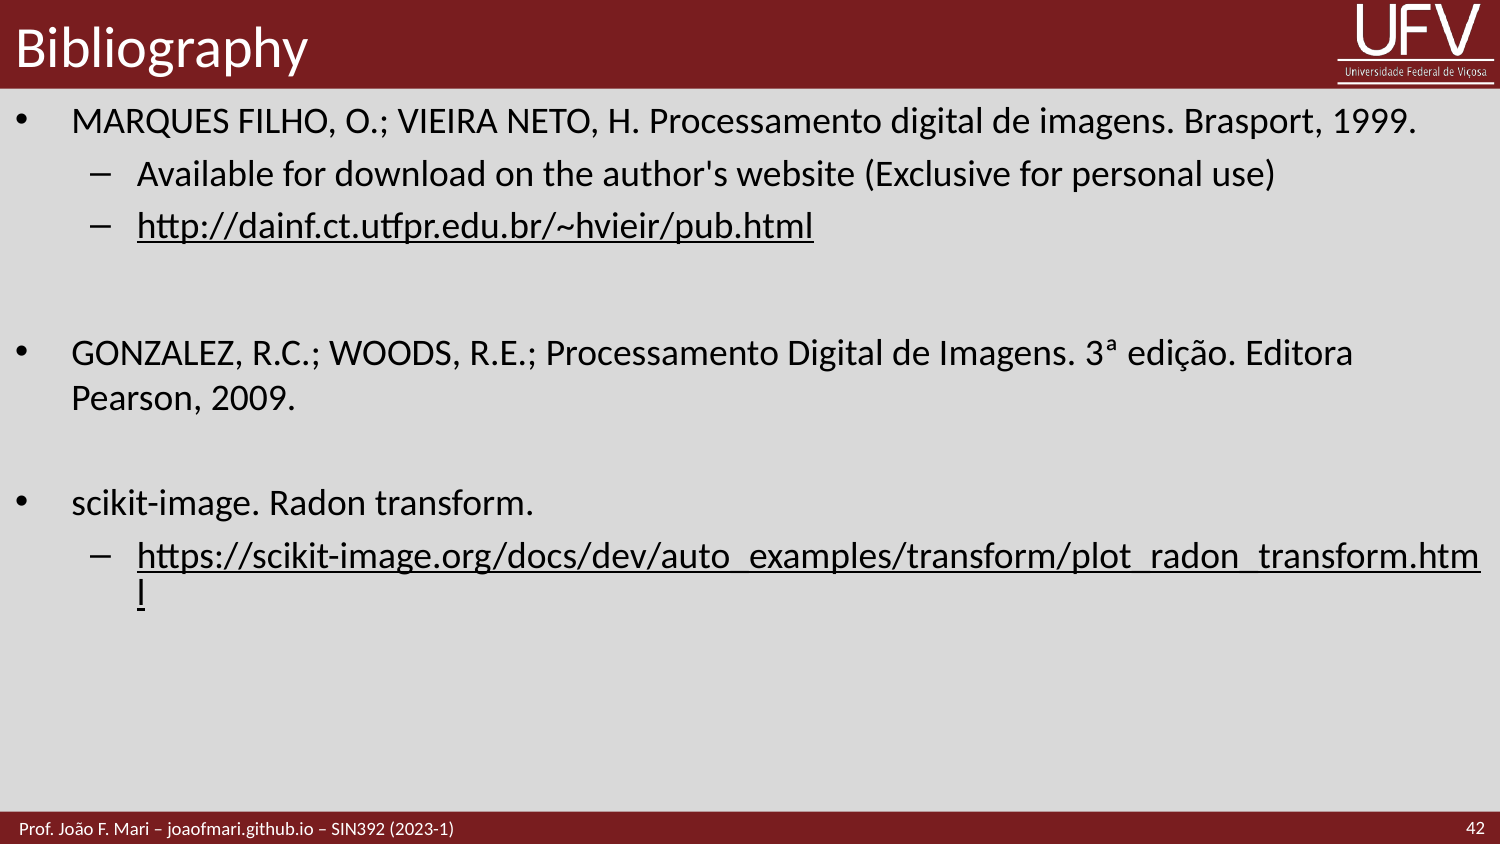

# Bibliography
MARQUES FILHO, O.; VIEIRA NETO, H. Processamento digital de imagens. Brasport, 1999.
Available for download on the author's website (Exclusive for personal use)
http://dainf.ct.utfpr.edu.br/~hvieir/pub.html

GONZALEZ, R.C.; WOODS, R.E.; Processamento Digital de Imagens. 3ª edição. Editora Pearson, 2009.

scikit-image. Radon transform.
https://scikit-image.org/docs/dev/auto_examples/transform/plot_radon_transform.html

42
 Prof. João F. Mari – joaofmari.github.io – SIN392 (2023-1)